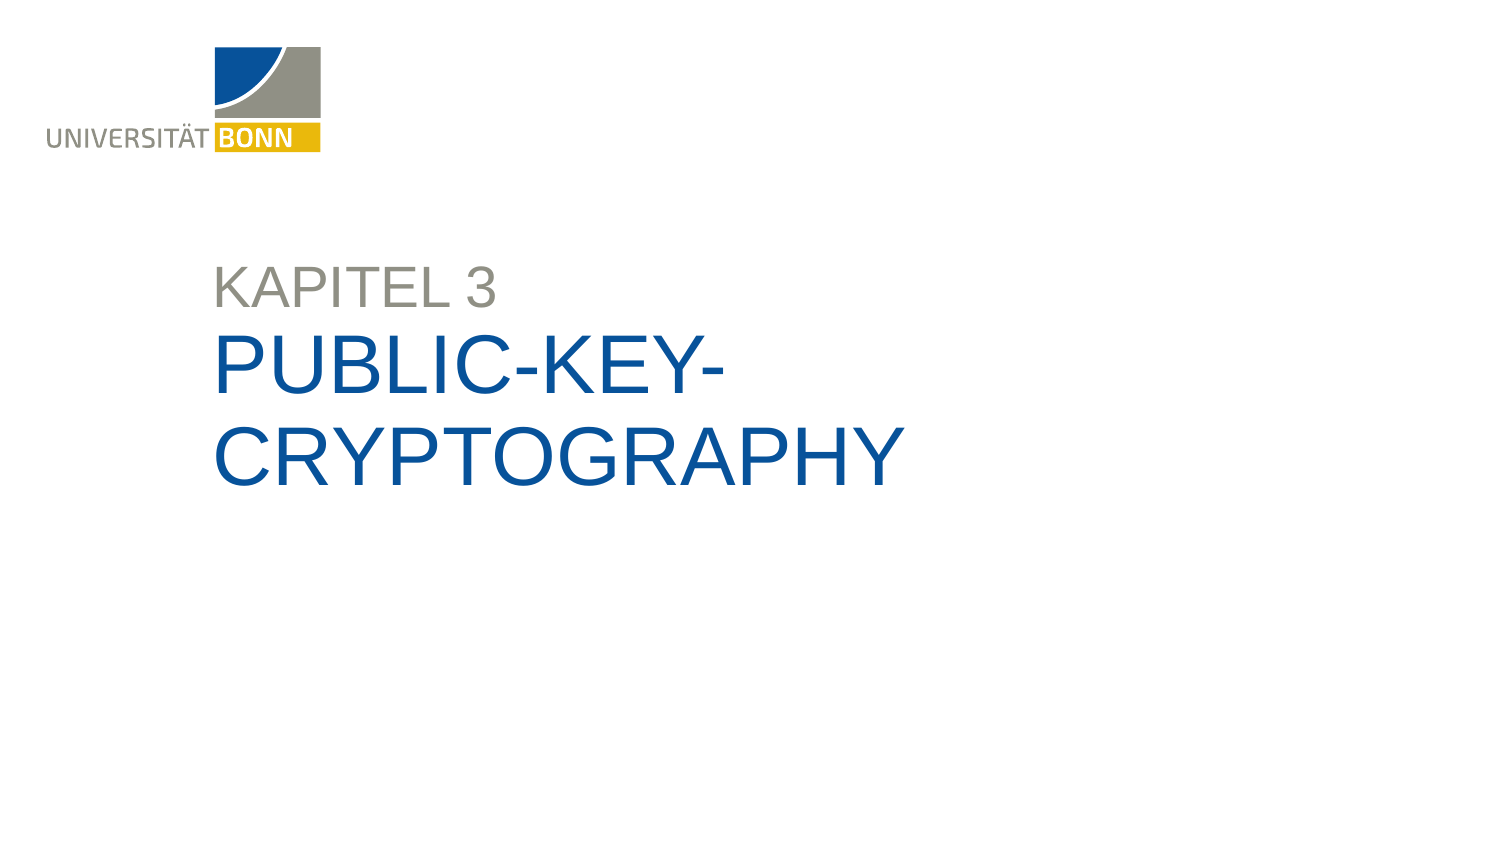

Kapitel 3
# Public-Key-Cryptography
24. April / 8. Mai 2023
2
Matthias Wübbeling - Vorlesung Netzwerksicherheit - SoSe 2023